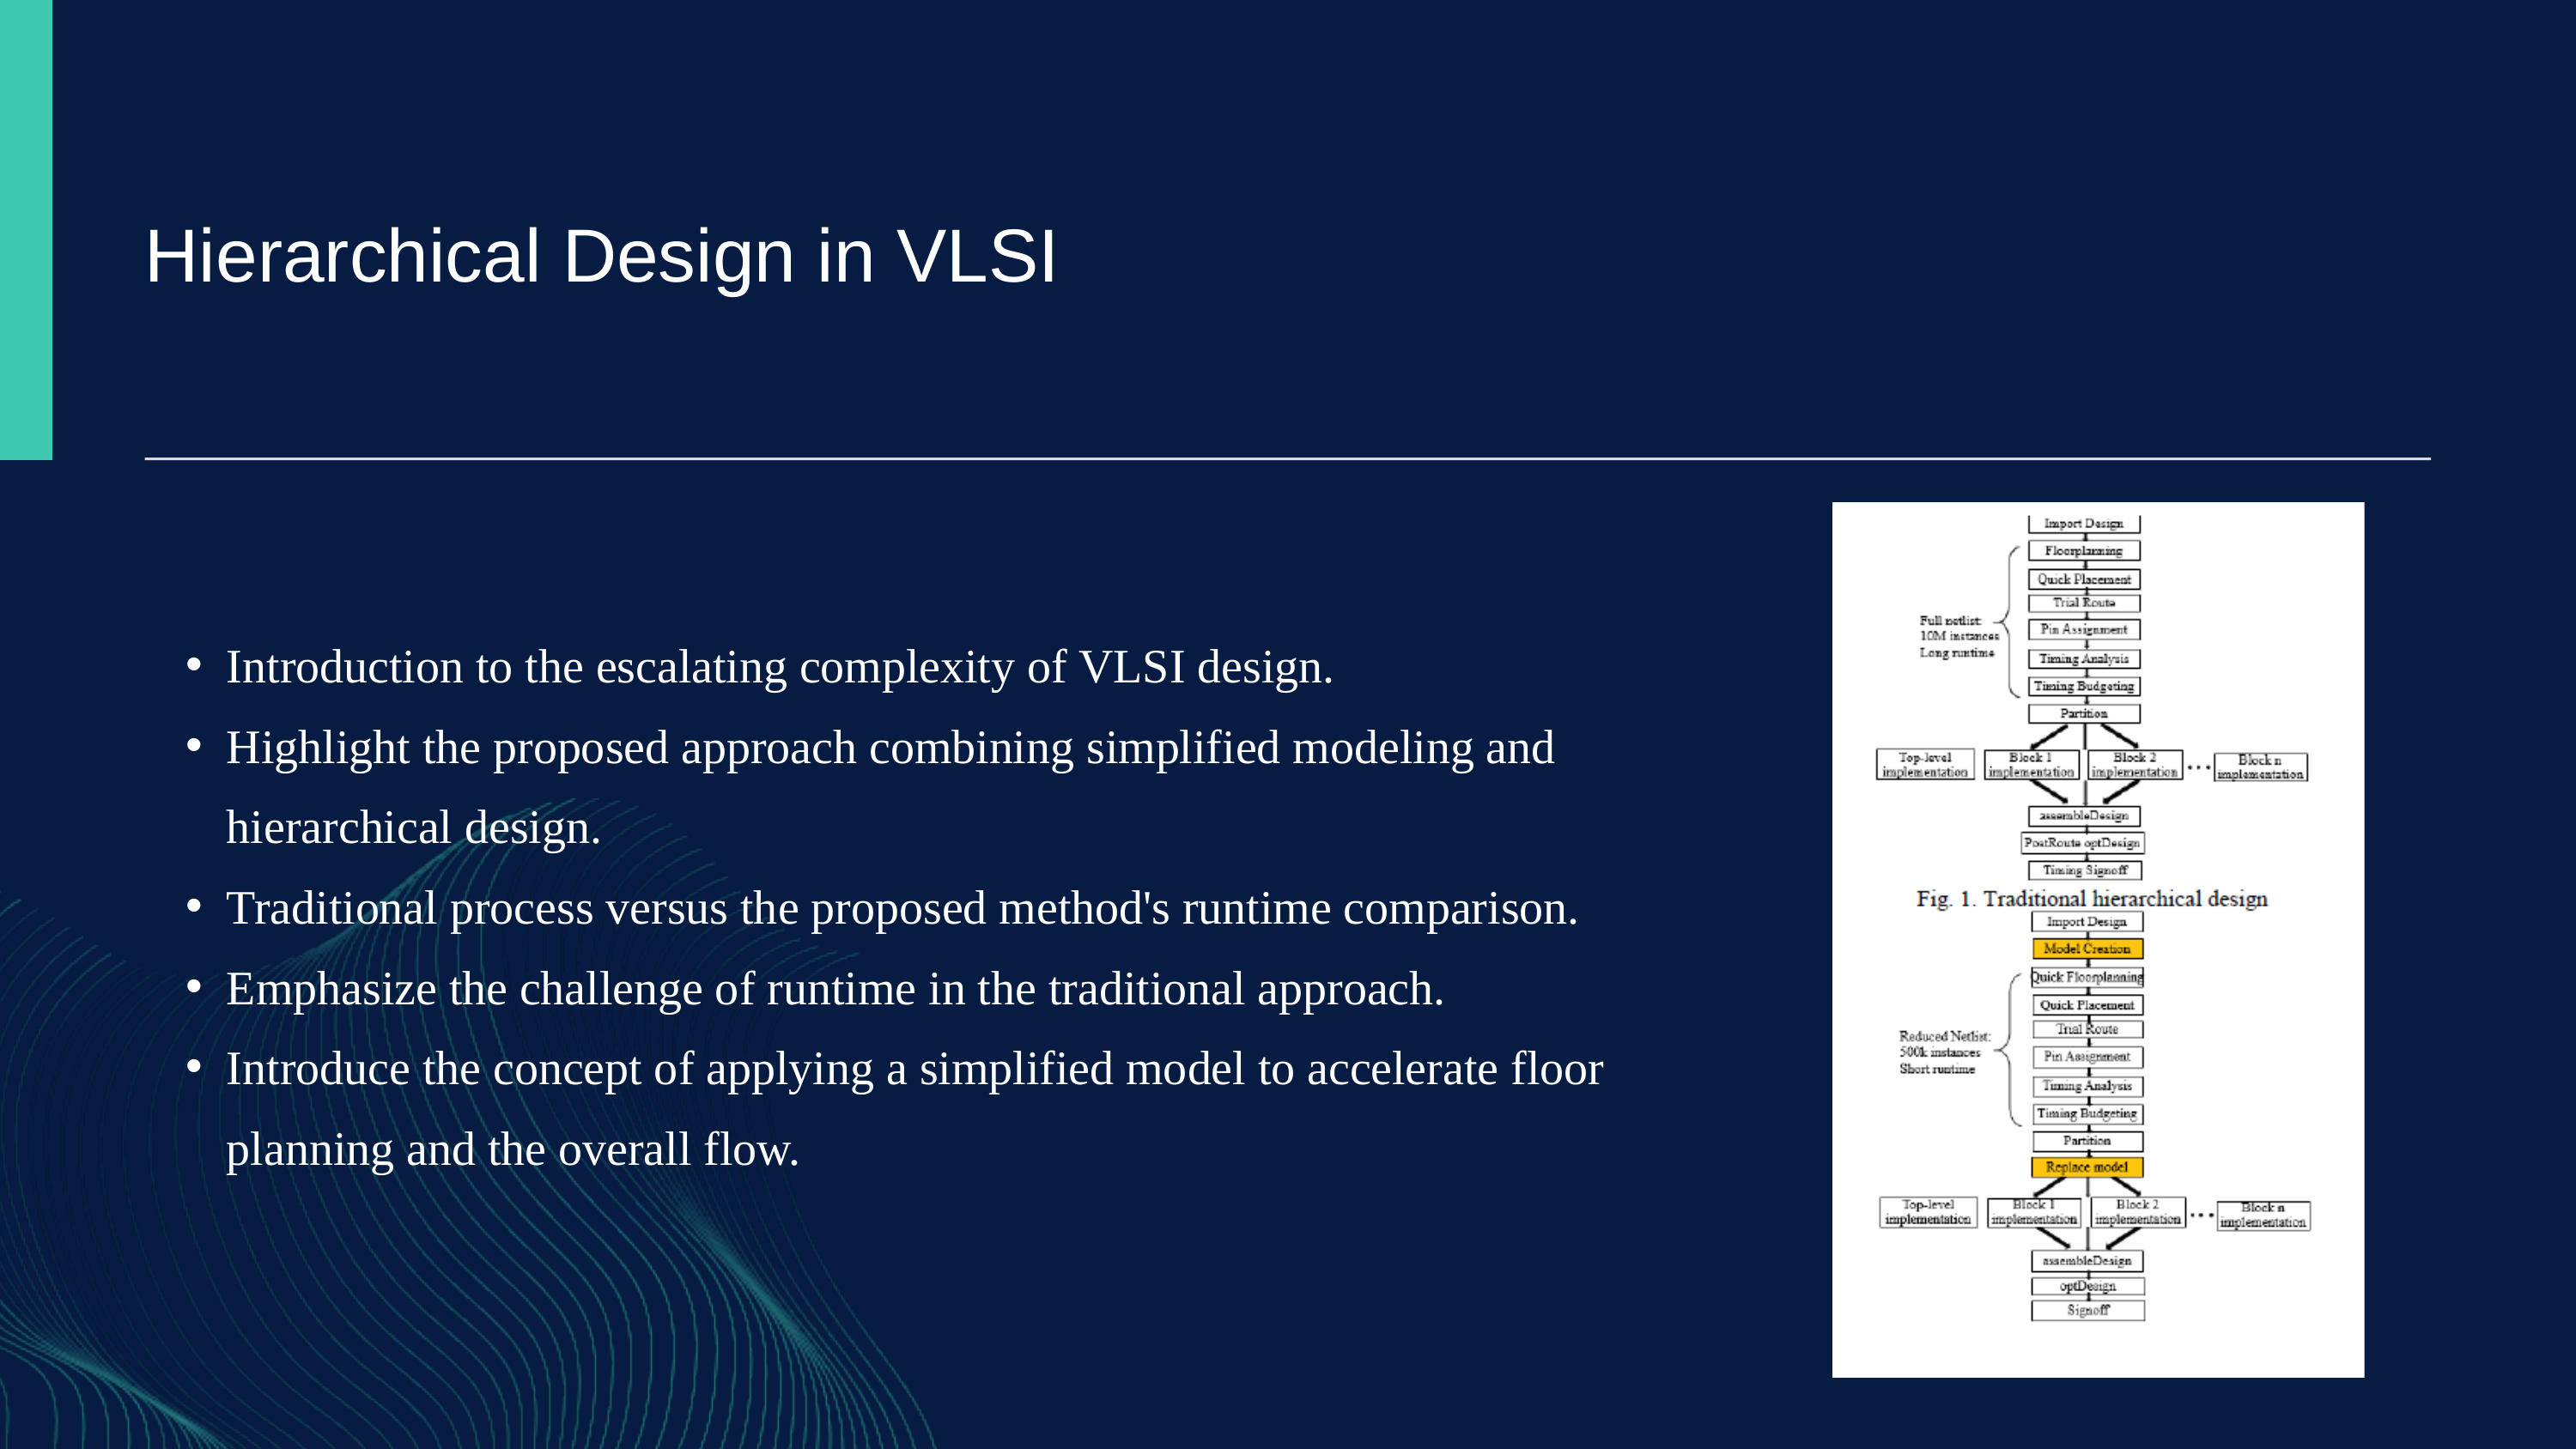

Hierarchical Design in VLSI

Introduction to the escalating complexity of VLSI design.
Highlight the proposed approach combining simplified modeling and hierarchical design.
Traditional process versus the proposed method's runtime comparison.
Emphasize the challenge of runtime in the traditional approach.
Introduce the concept of applying a simplified model to accelerate floor planning and the overall flow.